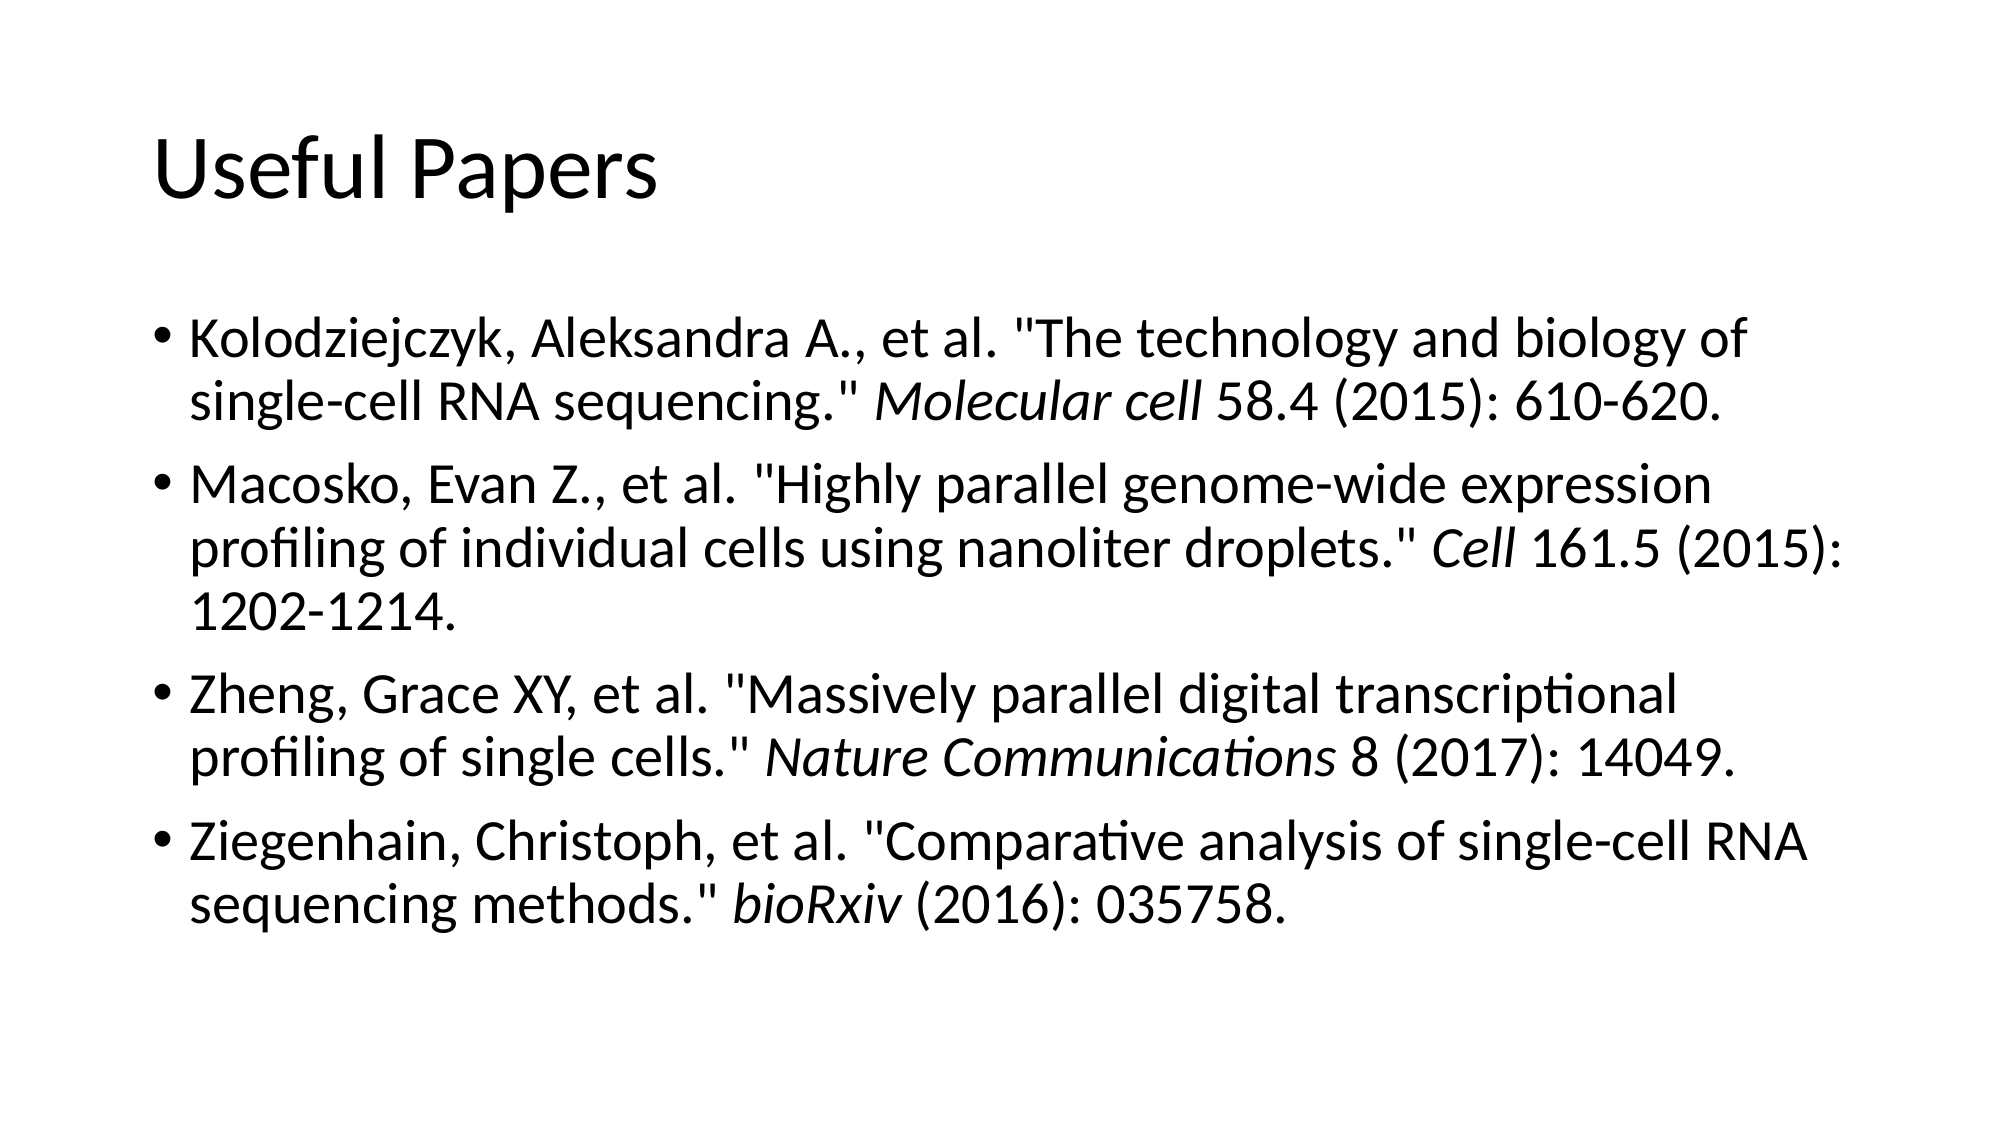

# Useful Papers
Kolodziejczyk, Aleksandra A., et al. "The technology and biology of single-cell RNA sequencing." Molecular cell 58.4 (2015): 610-620.
Macosko, Evan Z., et al. "Highly parallel genome-wide expression profiling of individual cells using nanoliter droplets." Cell 161.5 (2015): 1202-1214.
Zheng, Grace XY, et al. "Massively parallel digital transcriptional profiling of single cells." Nature Communications 8 (2017): 14049.
Ziegenhain, Christoph, et al. "Comparative analysis of single-cell RNA sequencing methods." bioRxiv (2016): 035758.